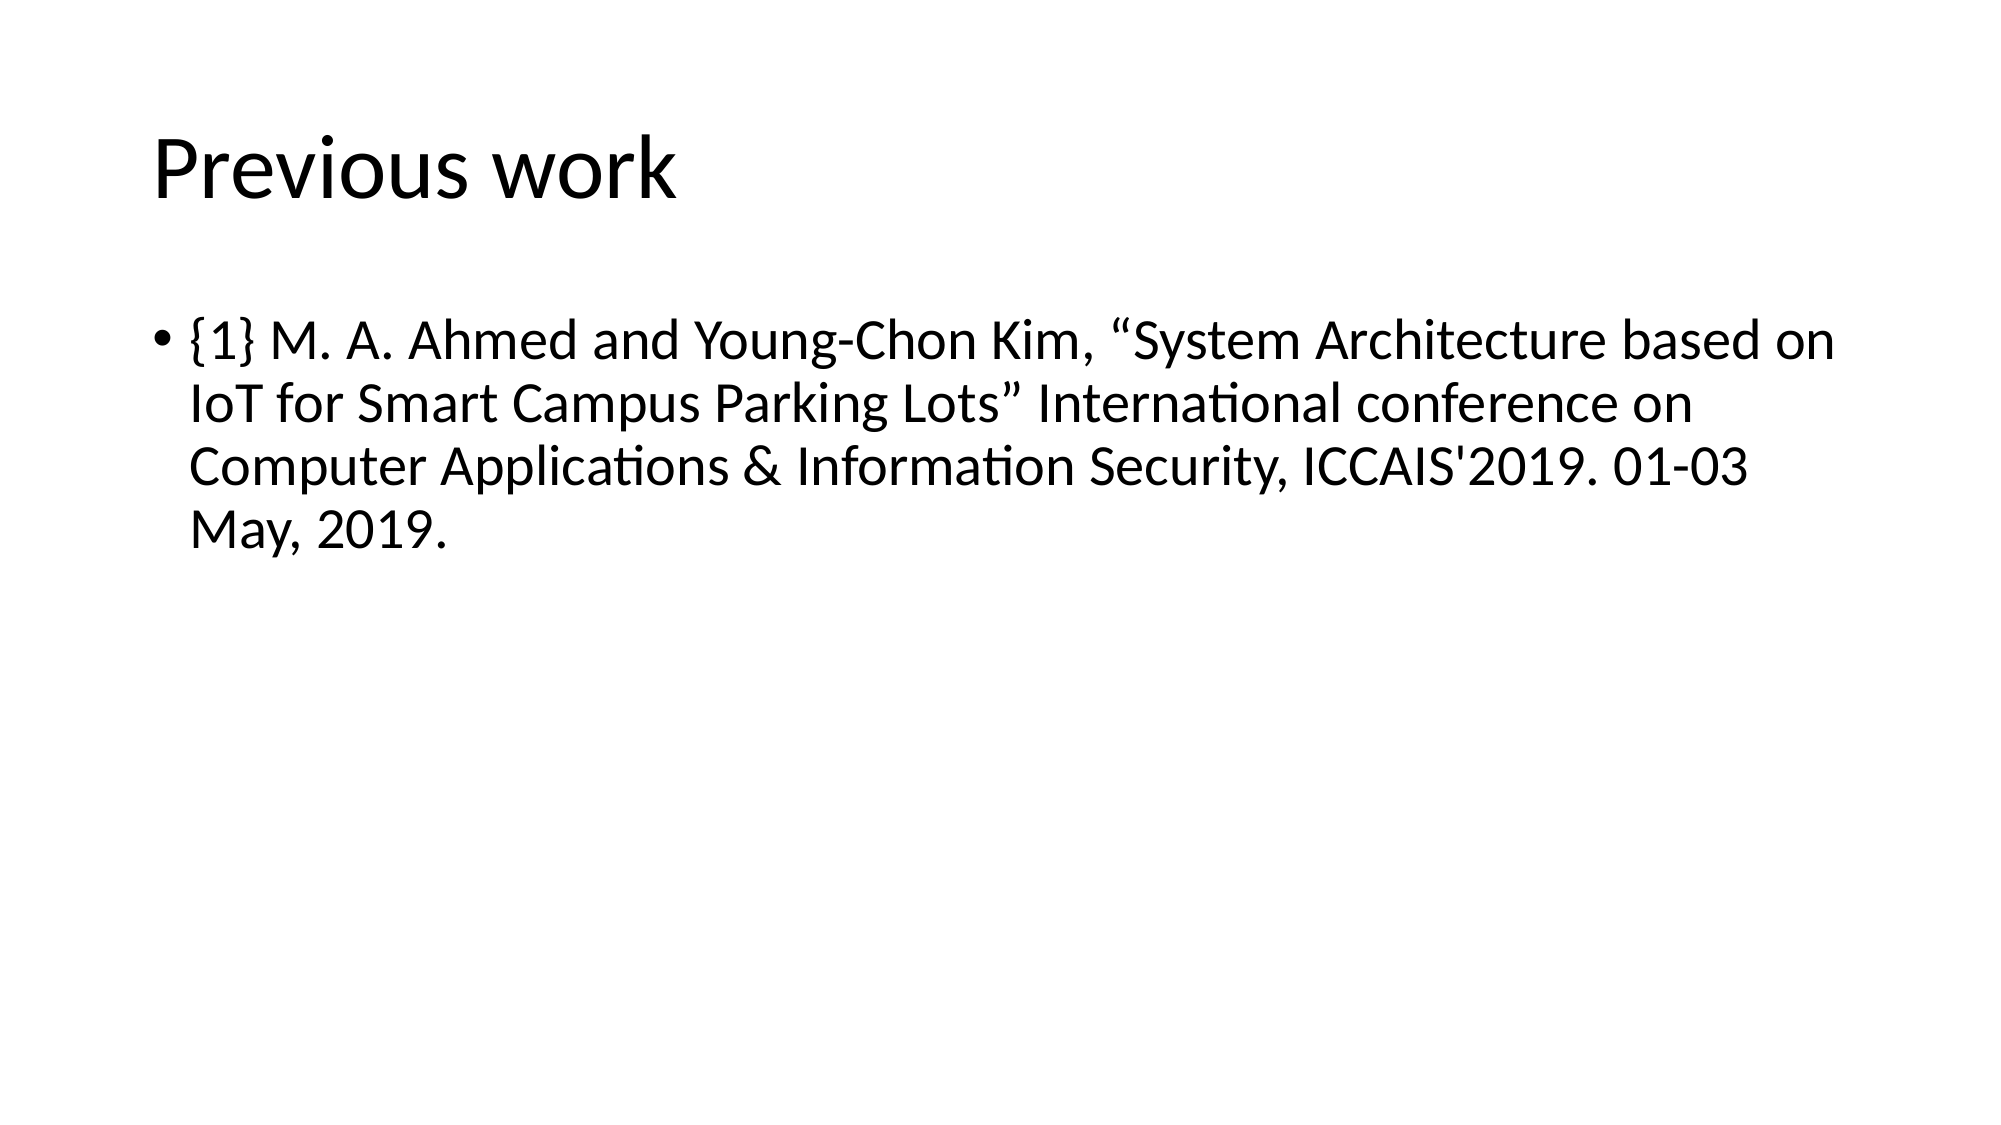

# Previous work
{1} M. A. Ahmed and Young-Chon Kim, “System Architecture based on IoT for Smart Campus Parking Lots” International conference on Computer Applications & Information Security, ICCAIS'2019. 01-03 May, 2019.